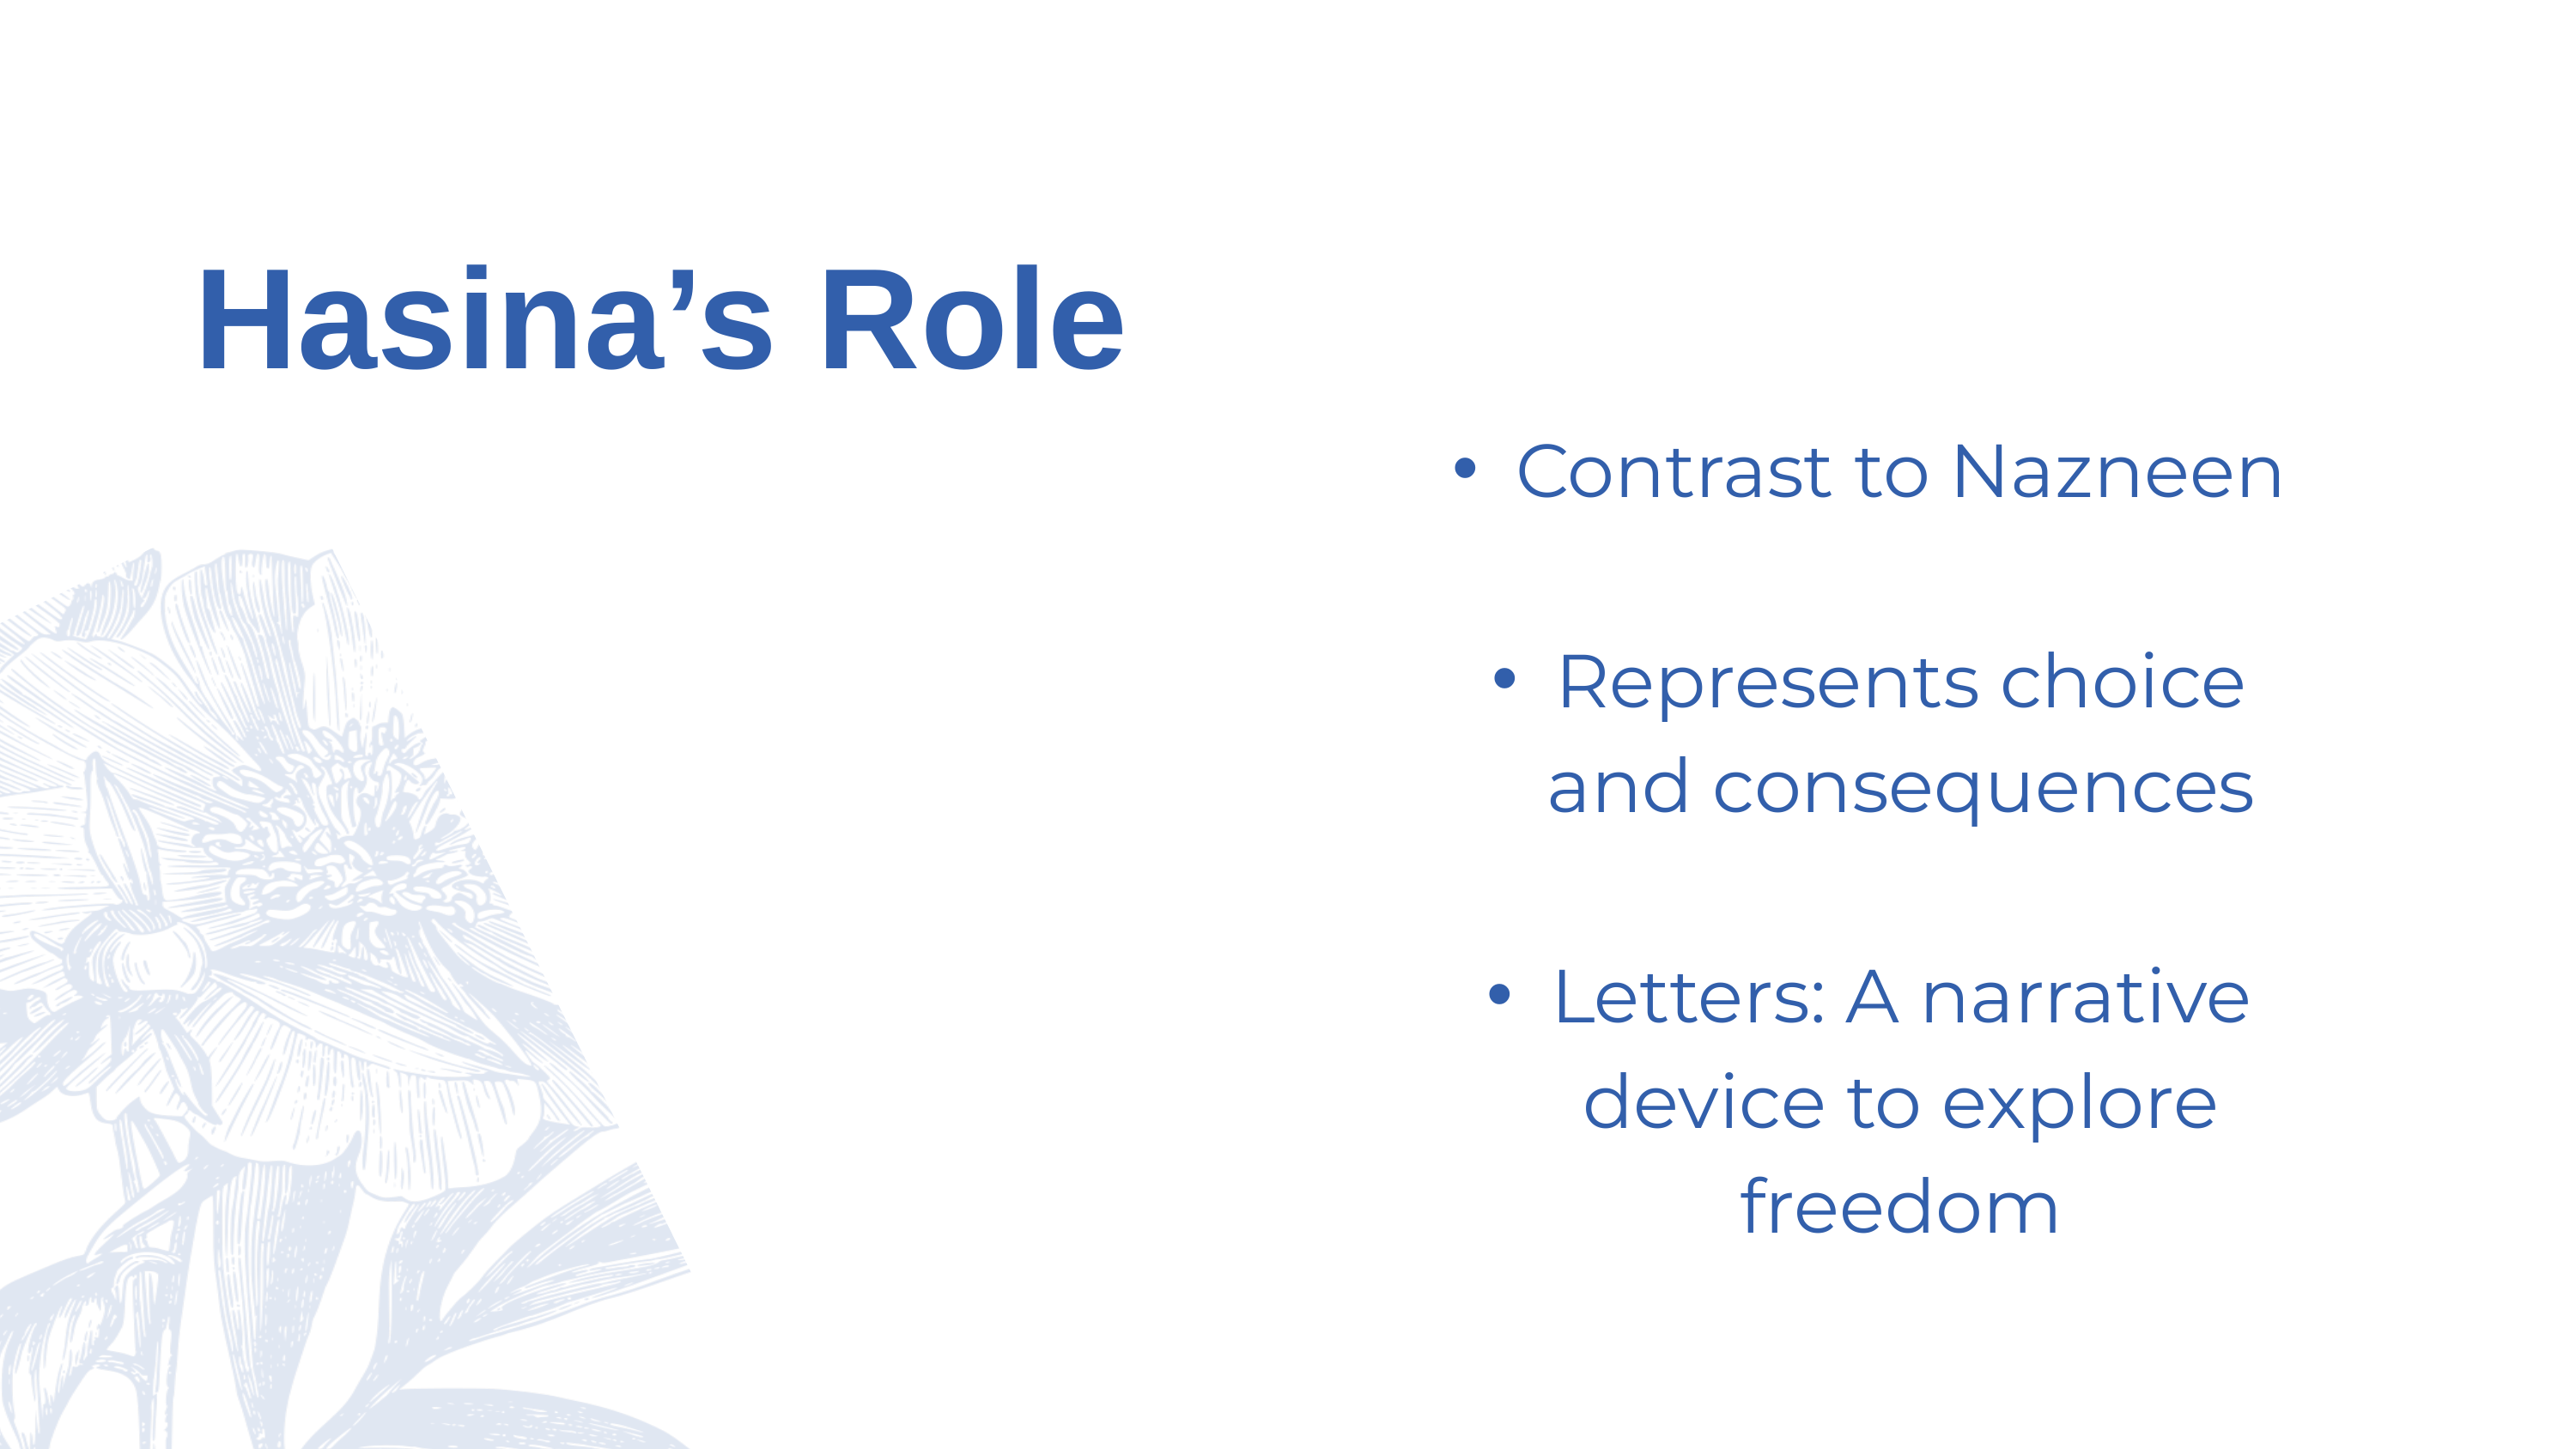

Hasina’s Role
Contrast to Nazneen

Represents choice and consequences

Letters: A narrative device to explore freedom